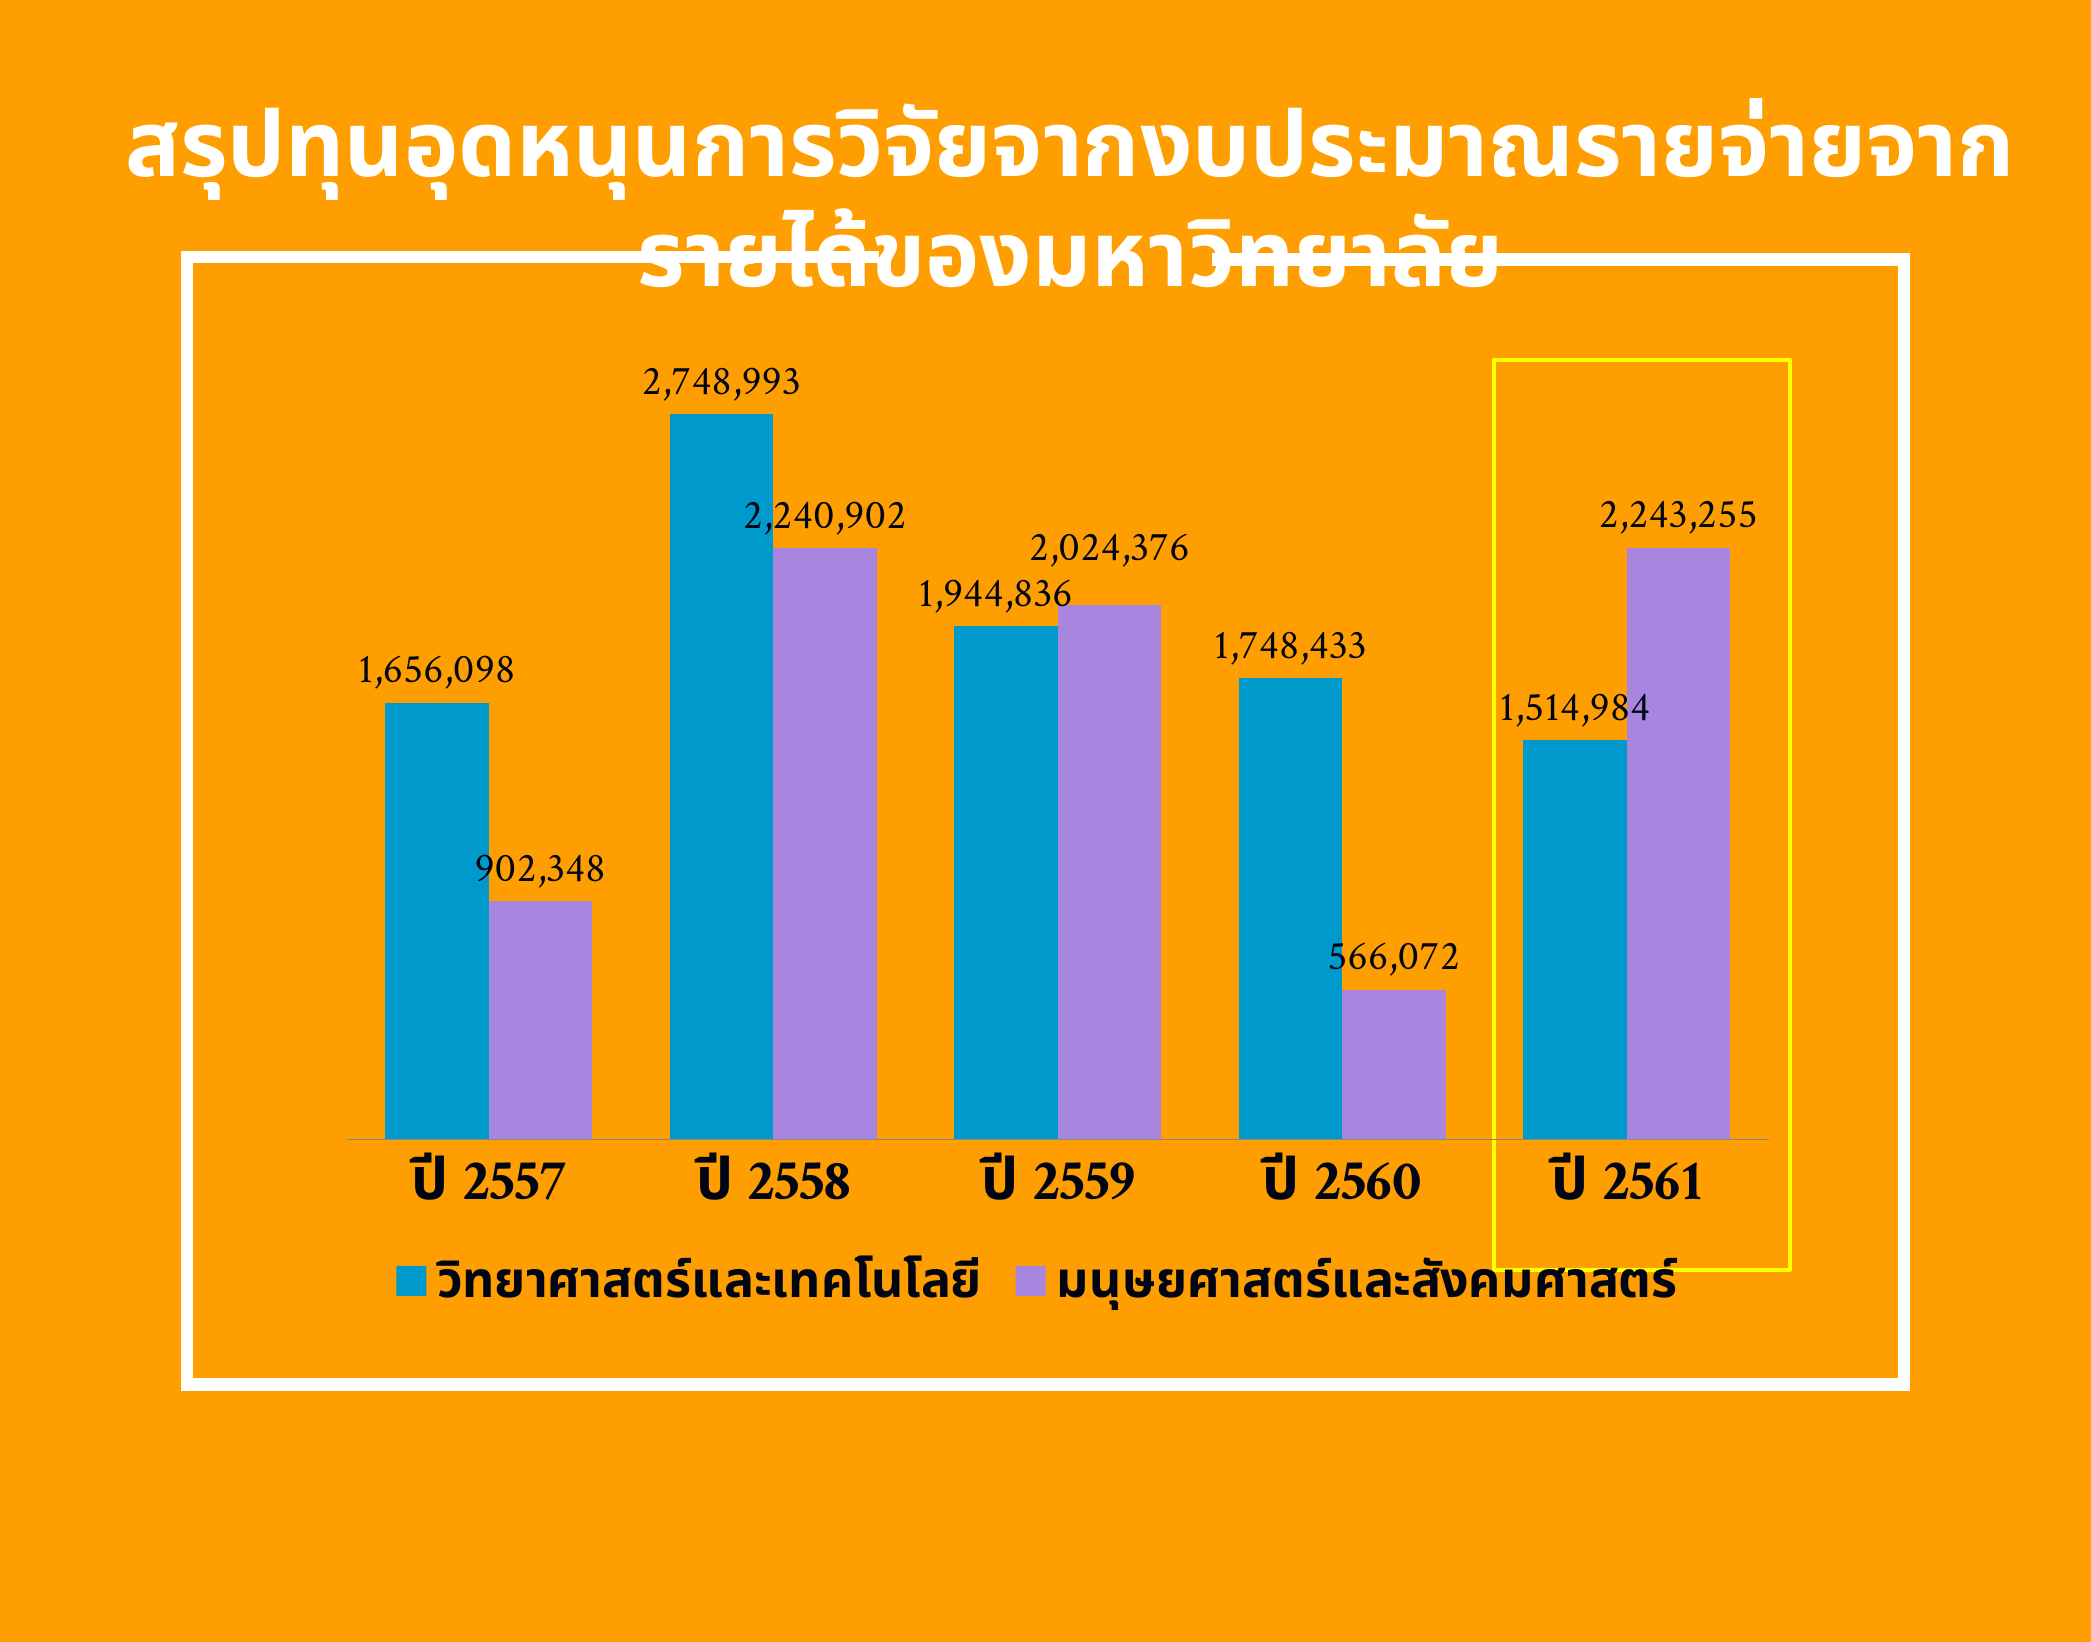

สรุปทุนอุดหนุนการวิจัยจากงบประมาณรายจ่ายจากรายได้ของมหาวิทยาลัย

### Chart

| Category | วิทยาศาสตร์และเทคโนโลยี | มนุษยศาสตร์และสังคมศาสตร์ |
|---|---|---|
| ปี 2557 | 1656098.0 | 902348.0 |
| ปี 2558 | 2748993.0 | 2240902.0 |
| ปี 2559 | 1944836.0 | 2024376.0 |
| ปี 2560 | 1748433.0 | 566072.0 |
| ปี 2561 | 1514984.0 | 2243255.0 |